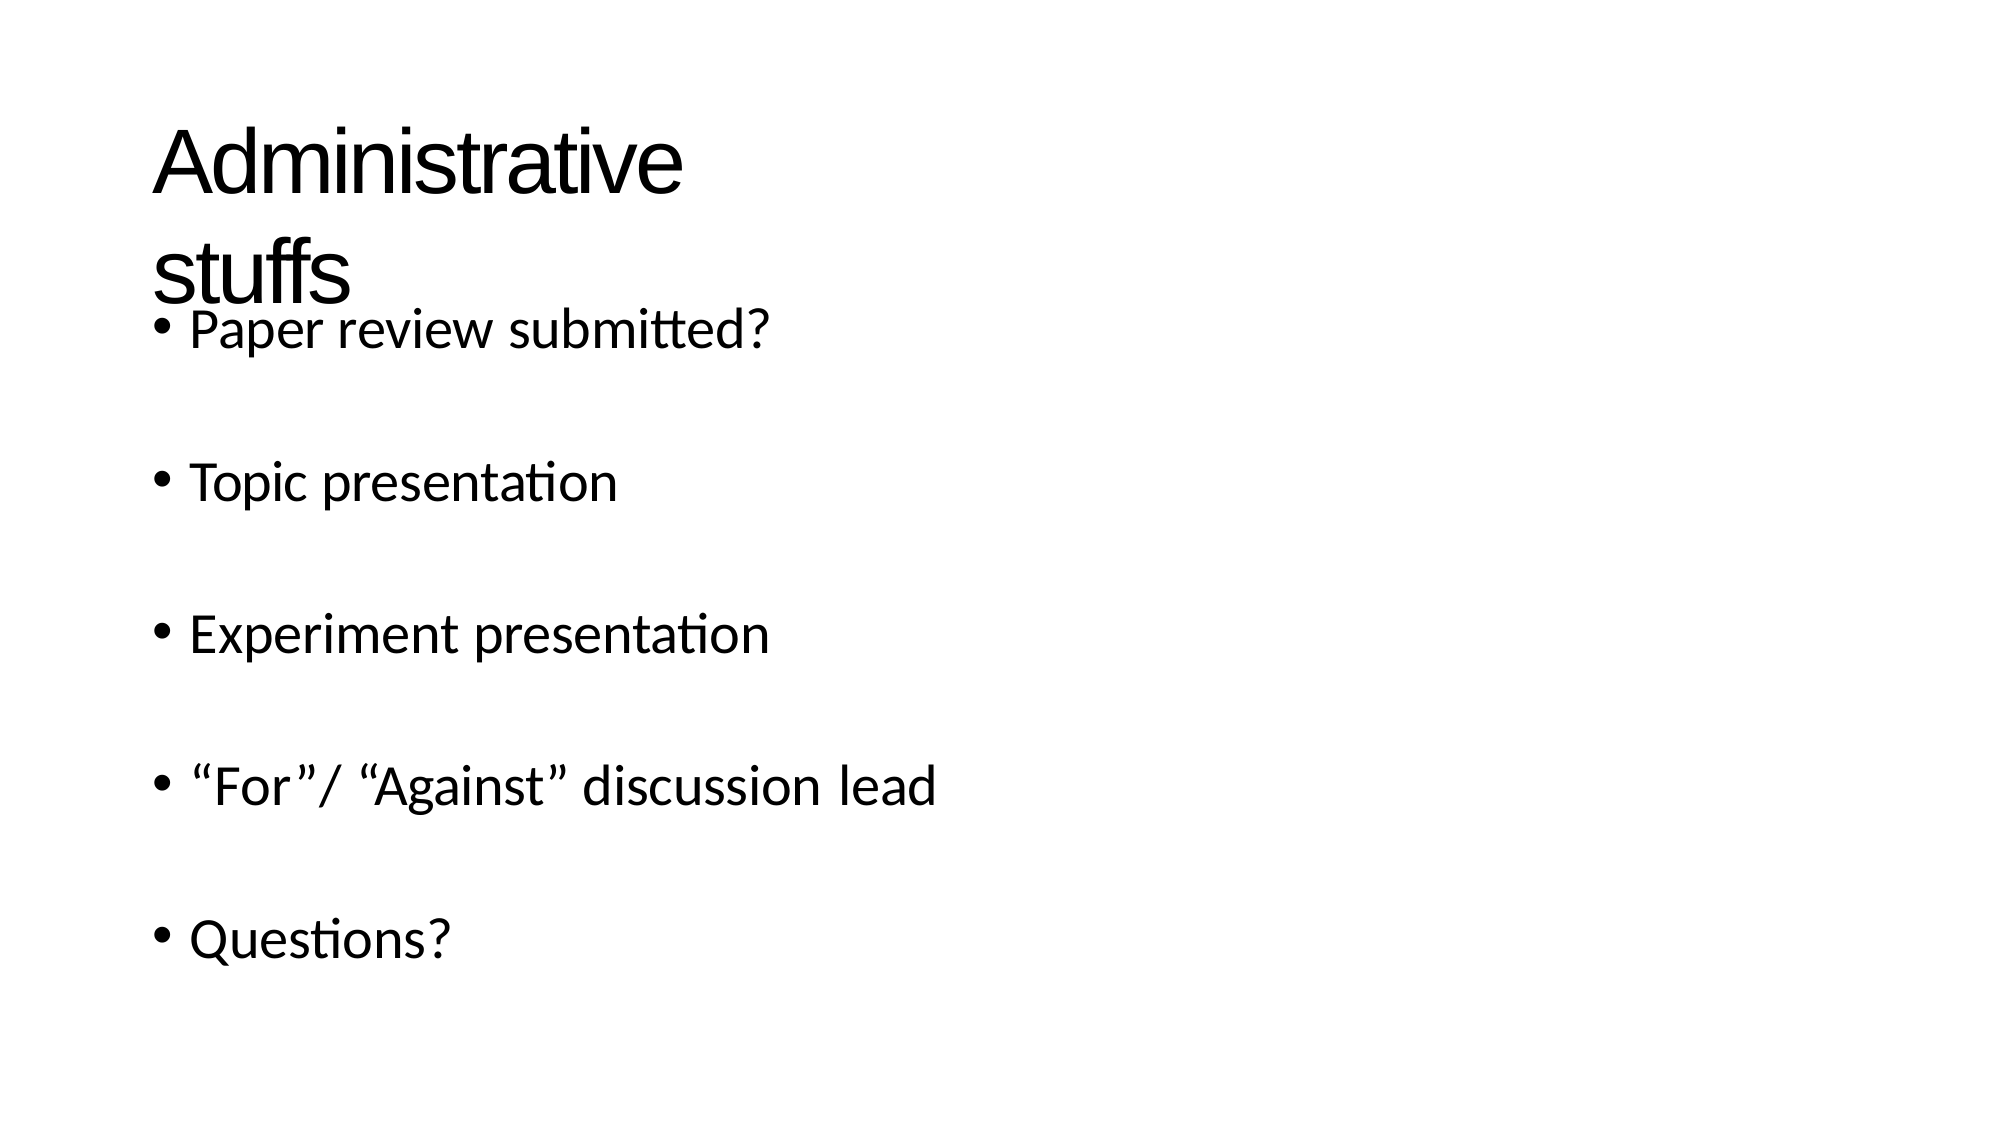

# Administrative stuffs
Paper review submitted?

Topic presentation

Experiment presentation

“For”/ “Against” discussion lead

Questions?